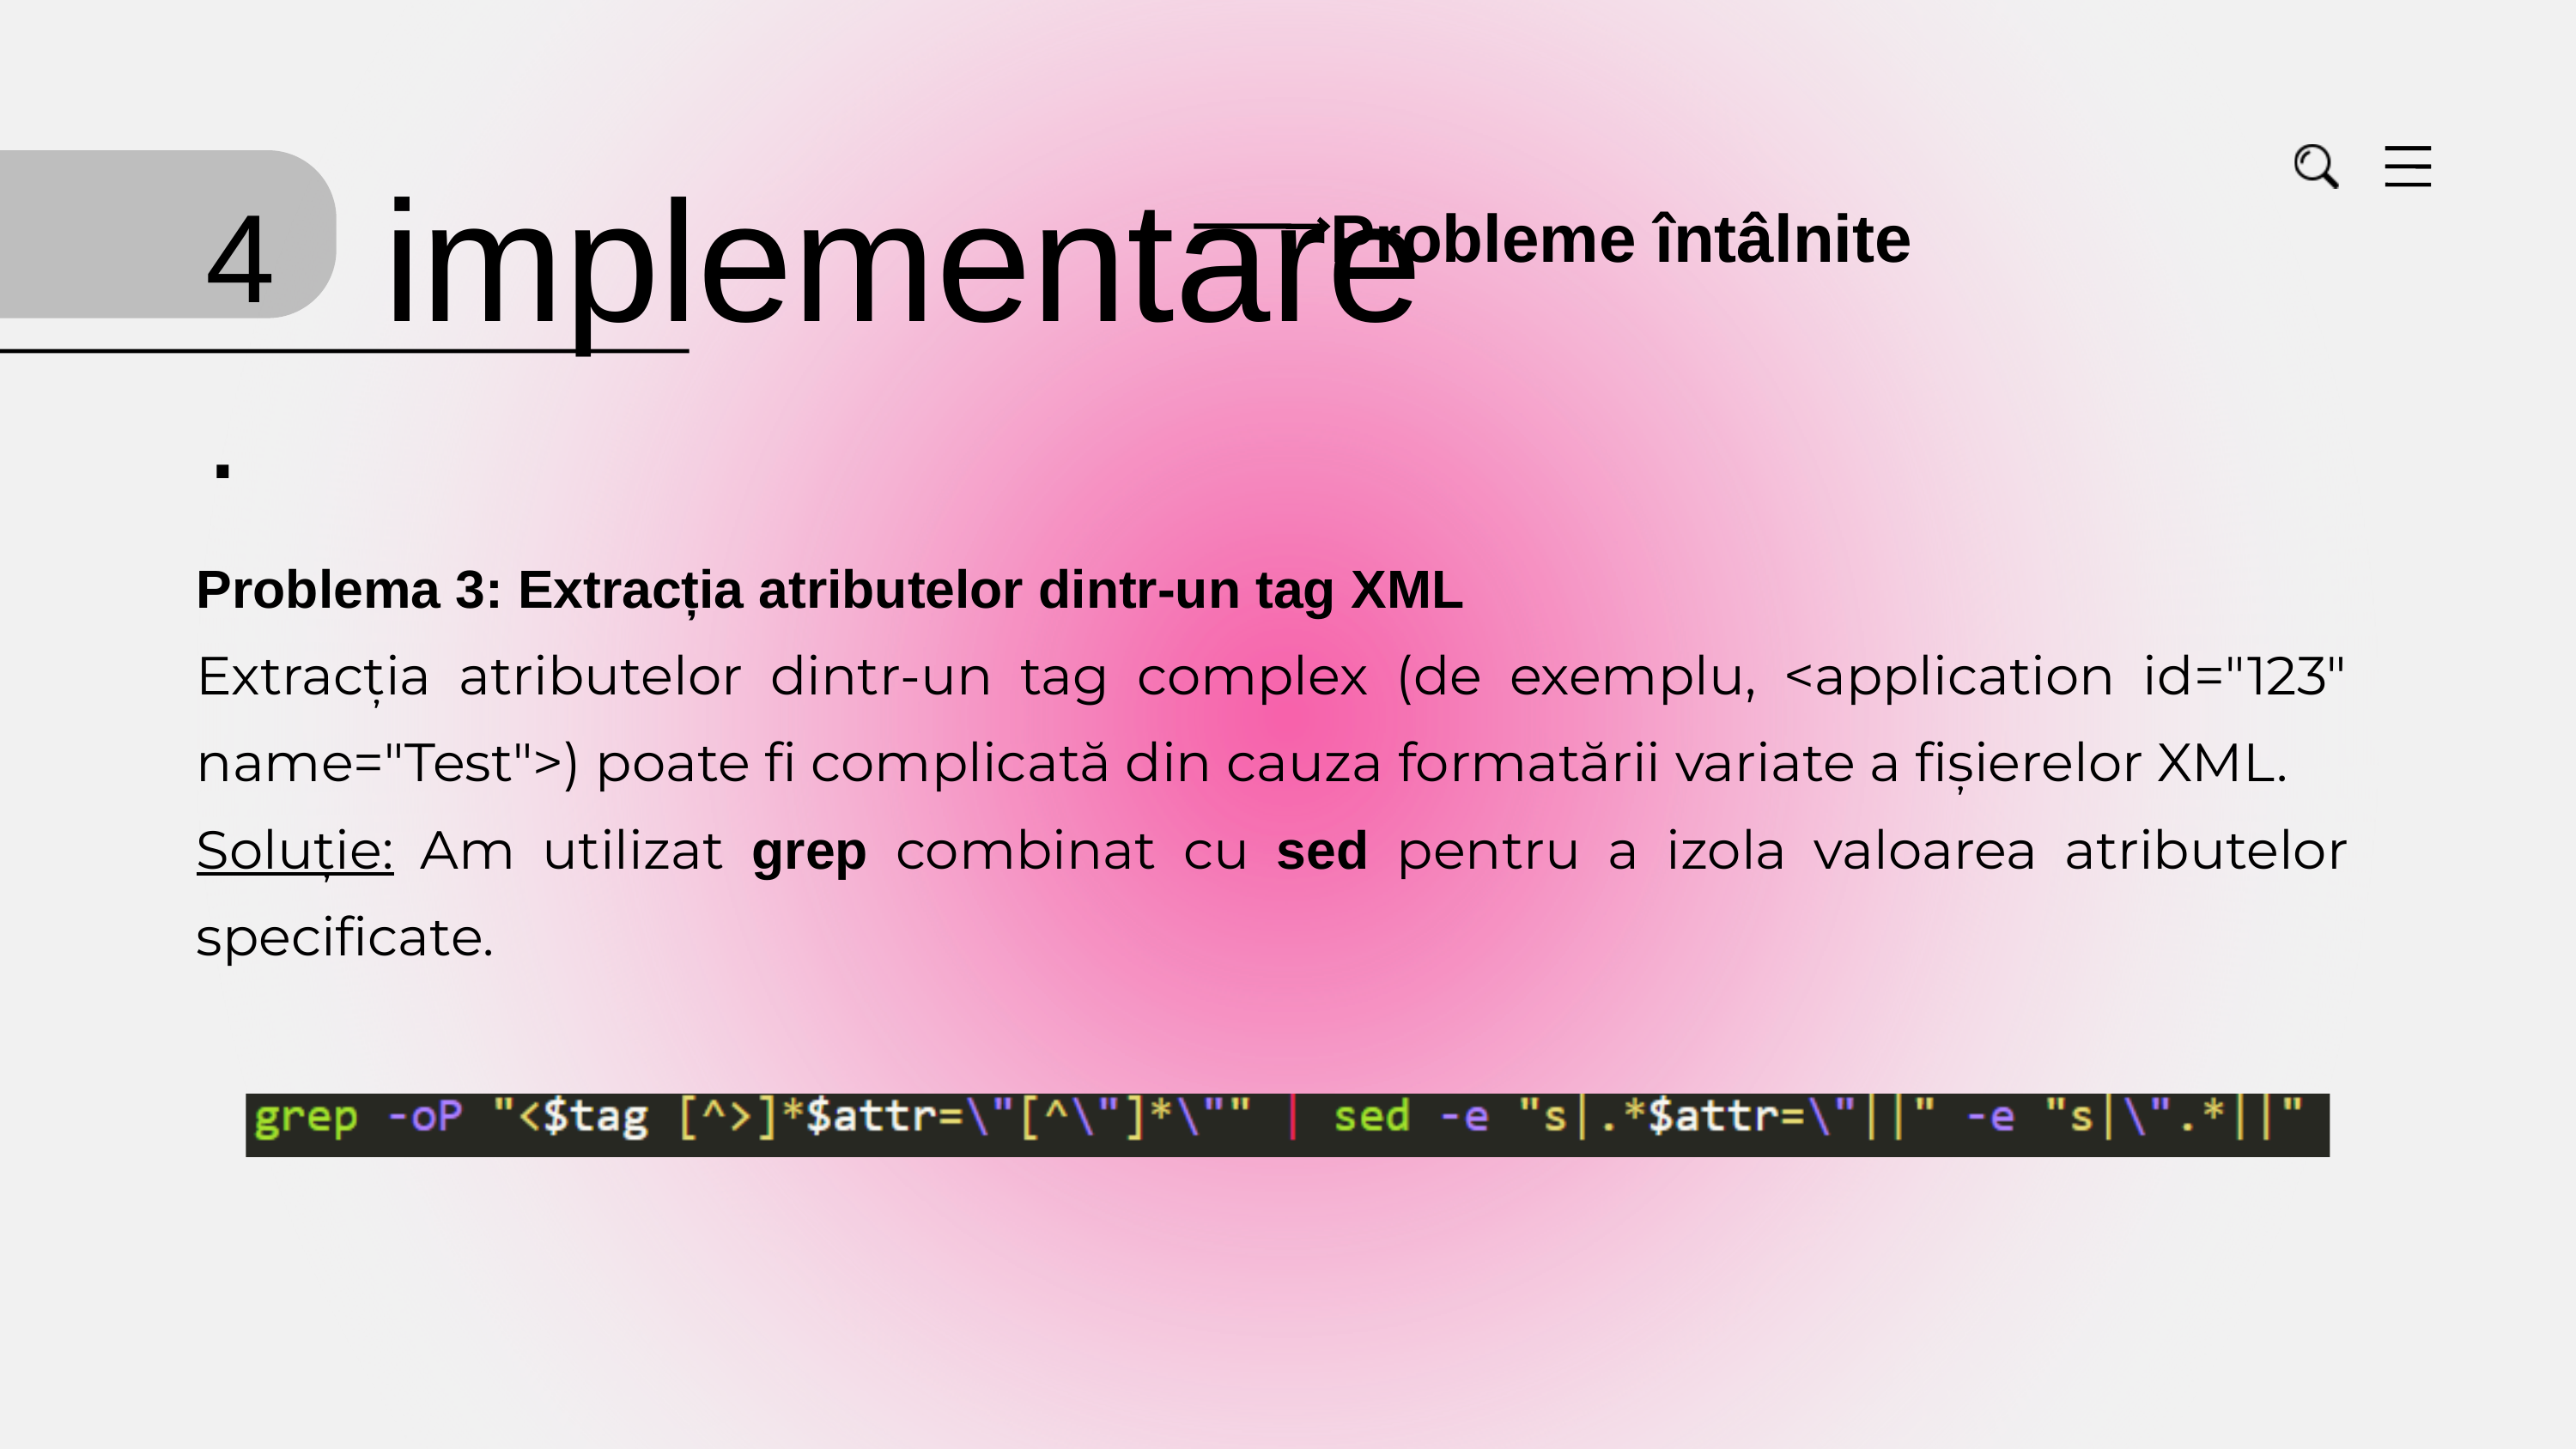

implementare

4.

Probleme întâlnite

Problema 3: Extracția atributelor dintr-un tag XML
Extracția atributelor dintr-un tag complex (de exemplu, <application id="123" name="Test">) poate fi complicată din cauza formatării variate a fișierelor XML.
Soluție: Am utilizat grep combinat cu sed pentru a izola valoarea atributelor specificate.